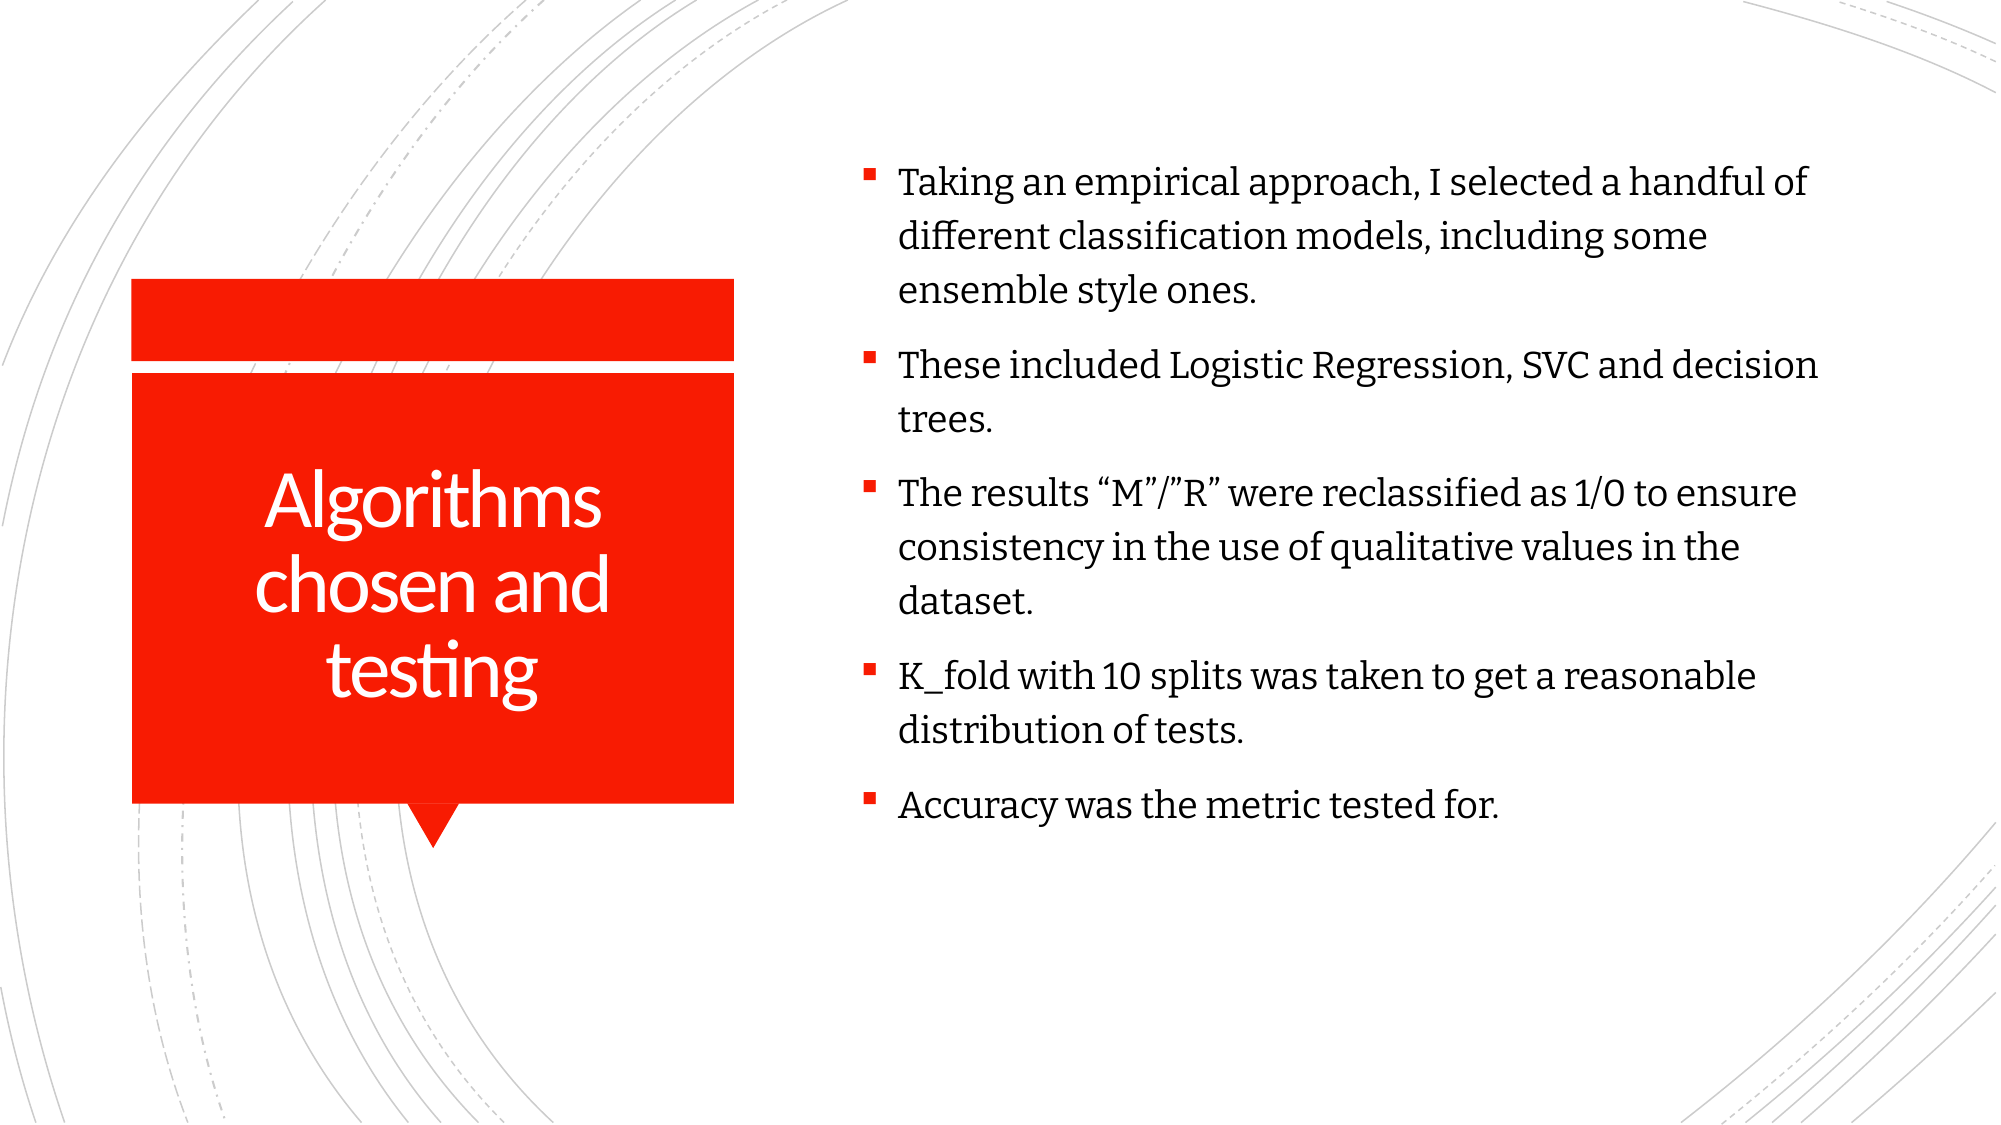

Taking an empirical approach, I selected a handful of different classification models, including some ensemble style ones.
These included Logistic Regression, SVC and decision trees.
The results “M”/”R” were reclassified as 1/0 to ensure consistency in the use of qualitative values in the dataset.
K_fold with 10 splits was taken to get a reasonable distribution of tests.
Accuracy was the metric tested for.

# Algorithms chosen and testing